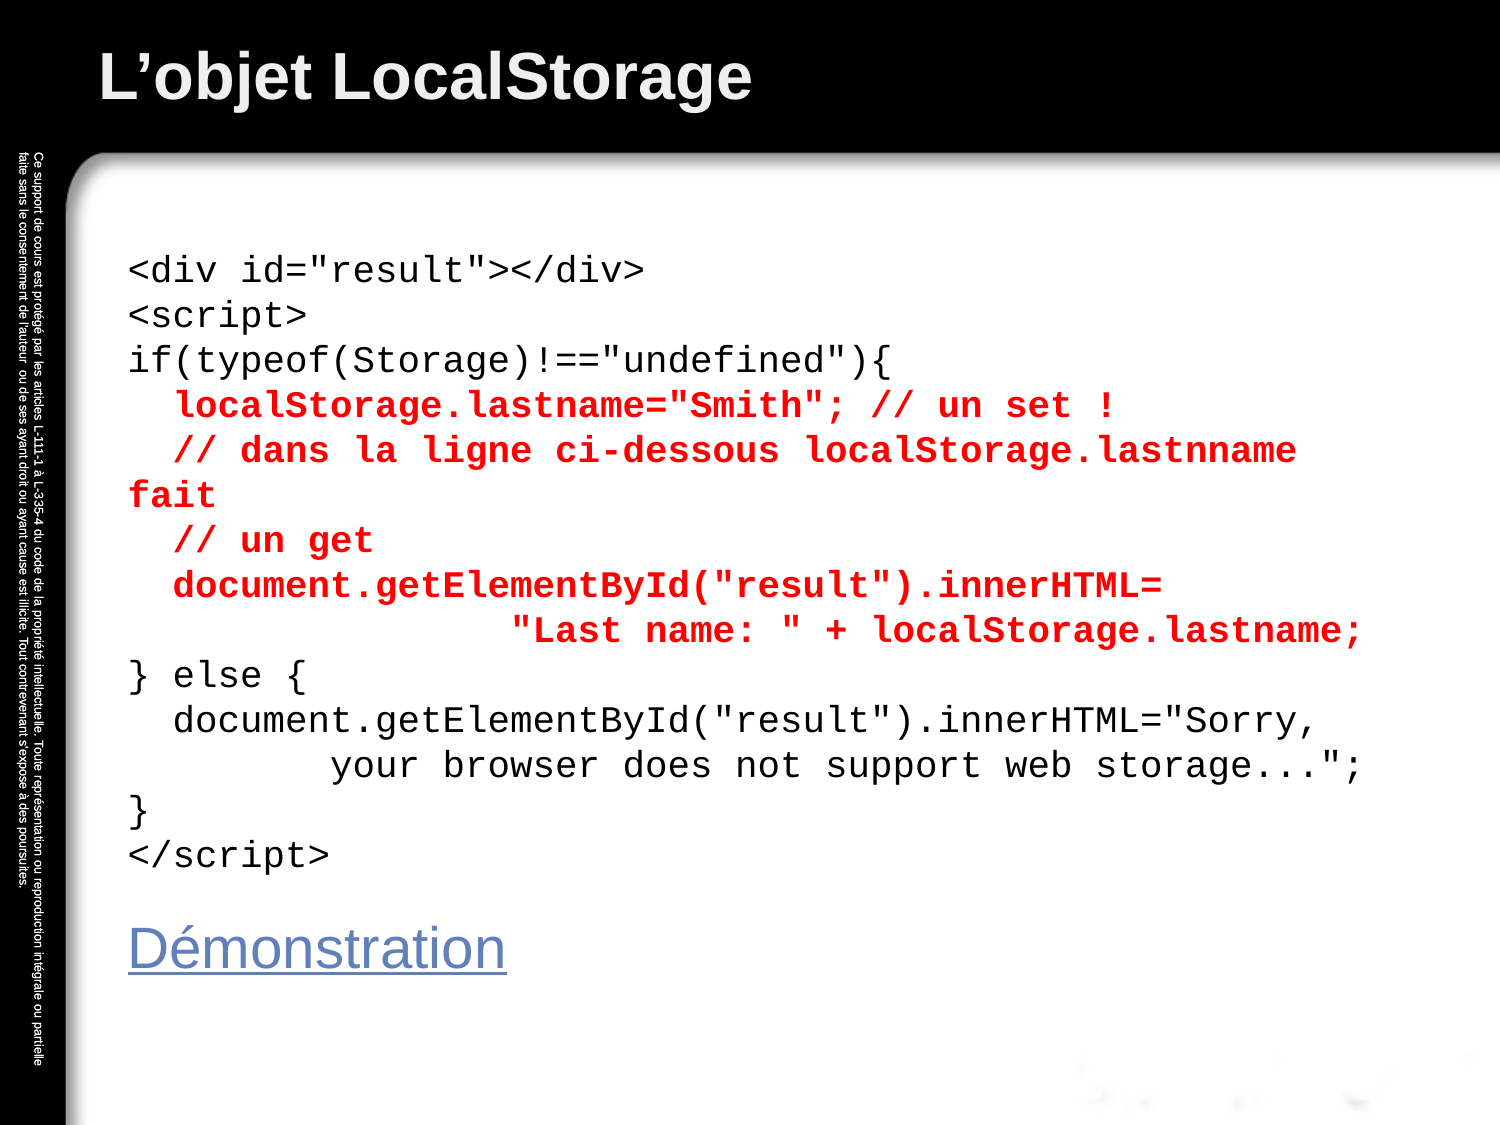

# L’objet LocalStorage
<div id="result"></div>
<script>
if(typeof(Storage)!=="undefined"){
  localStorage.lastname="Smith"; // un set !
  // dans la ligne ci-dessous localStorage.lastnname fait
  // un get
  document.getElementById("result").innerHTML=
                 "Last name: " + localStorage.lastname;
} else {
  document.getElementById("result").innerHTML="Sorry,
         your browser does not support web storage...";
}
</script>
Démonstration